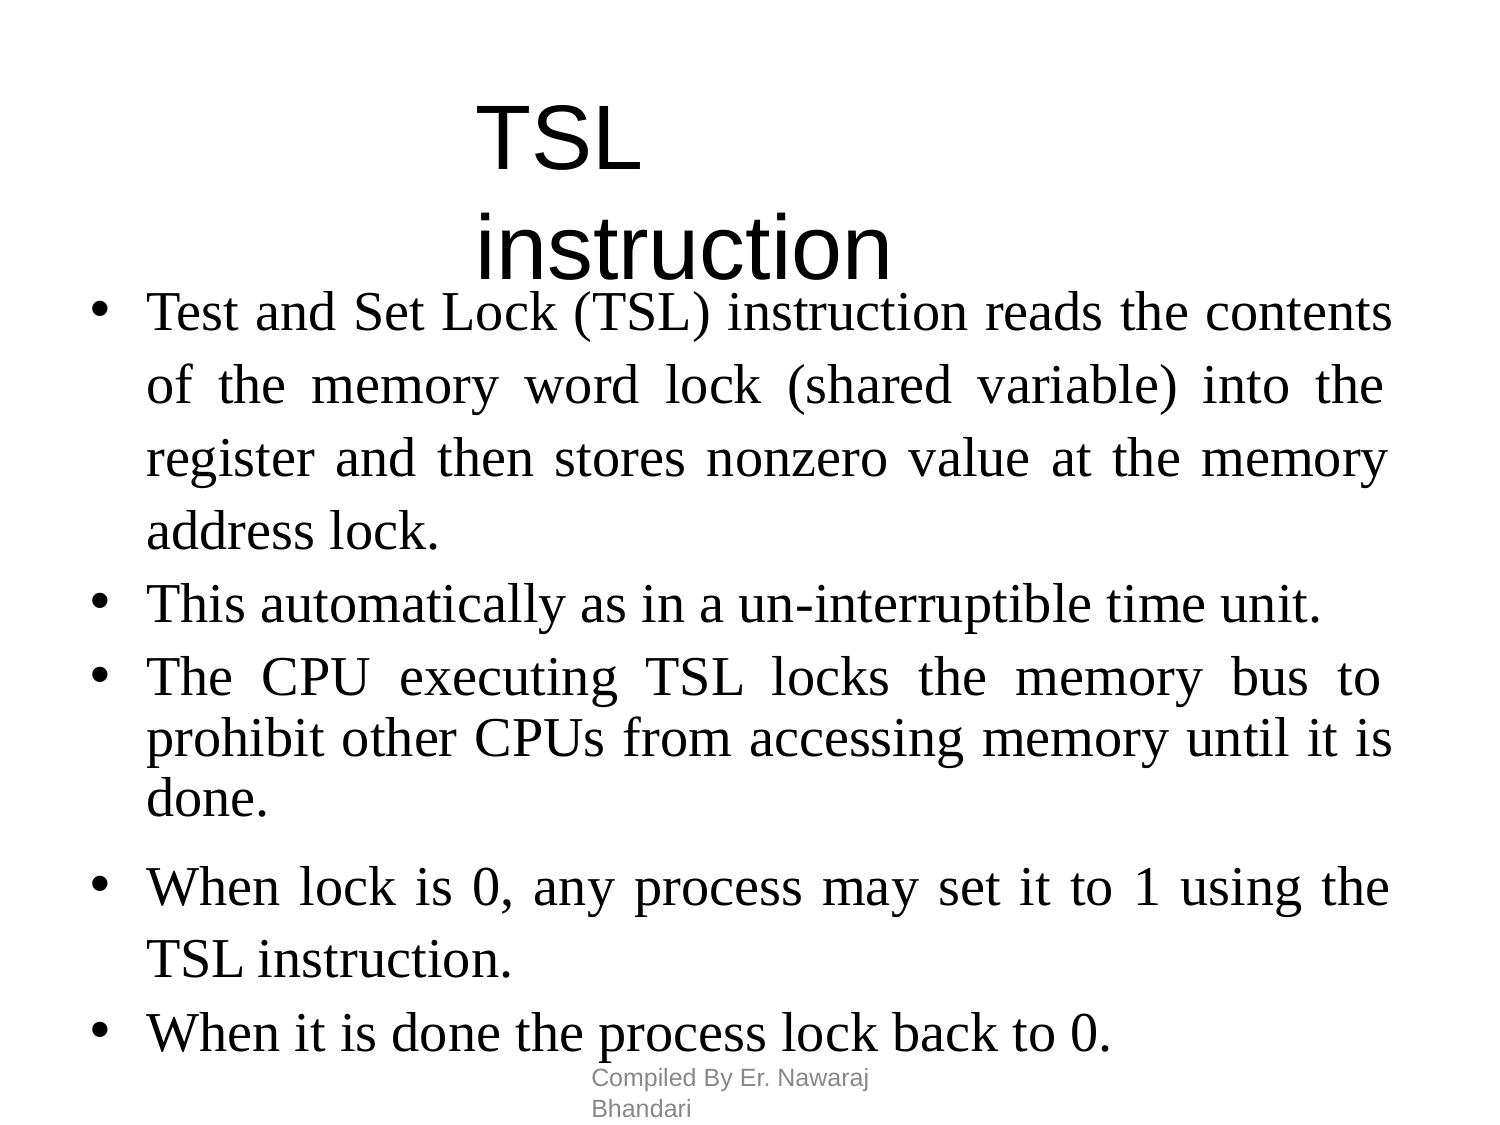

# TSL instruction
Test and Set Lock (TSL) instruction reads the contents  of the memory word lock (shared variable) into the  register and then stores nonzero value at the memory  address lock.
This automatically as in a un-interruptible time unit.
The CPU executing TSL locks the memory bus to  prohibit other CPUs from accessing memory until it is  done.
When lock is 0, any process may set it to 1 using the  TSL instruction.
When it is done the process lock back to 0.
Compiled By Er. Nawaraj Bhandari